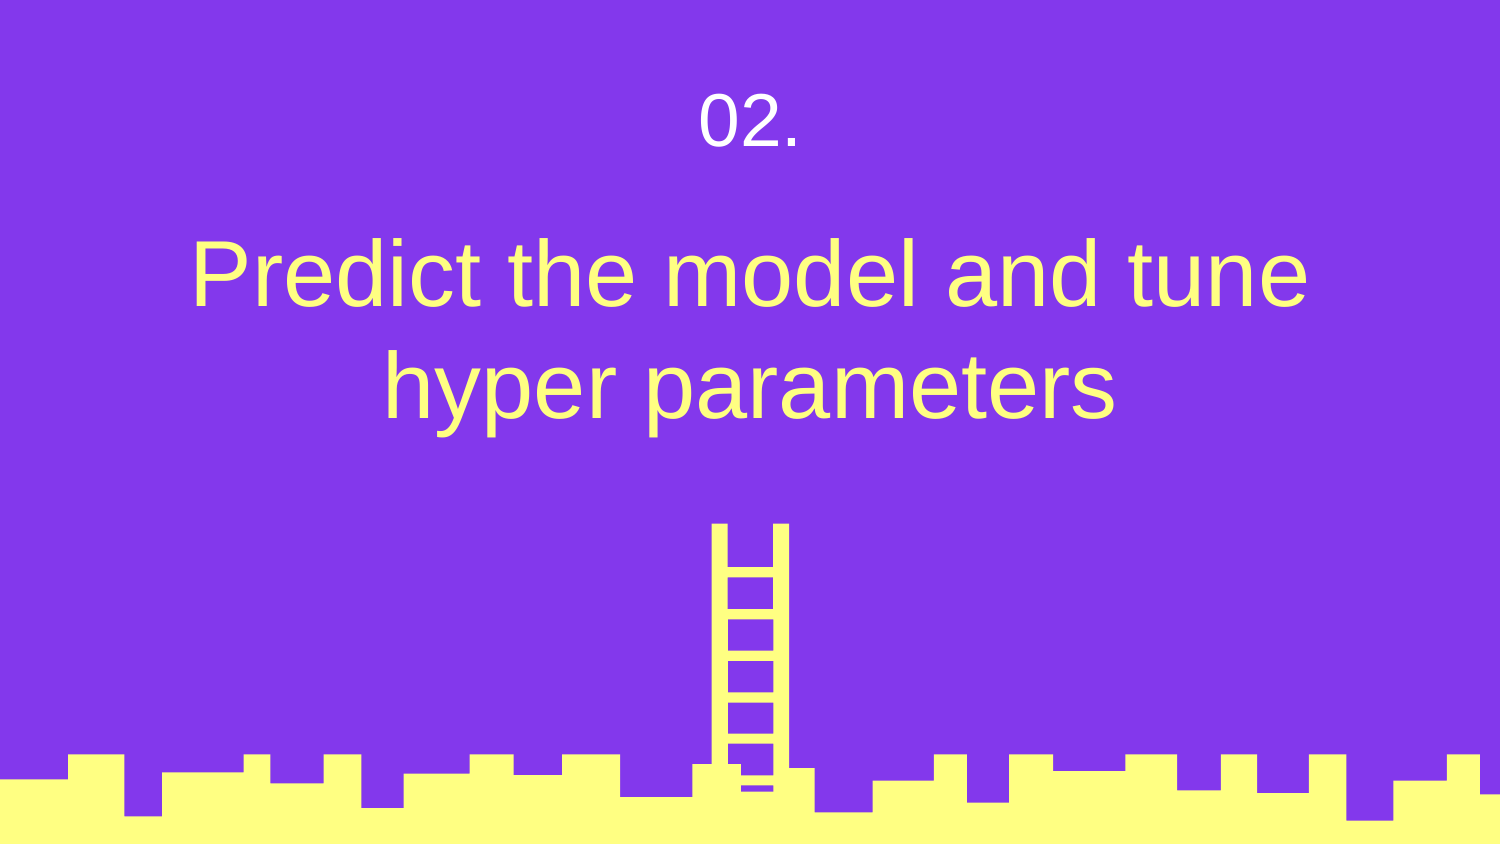

# 02.
Predict the model and tune hyper parameters